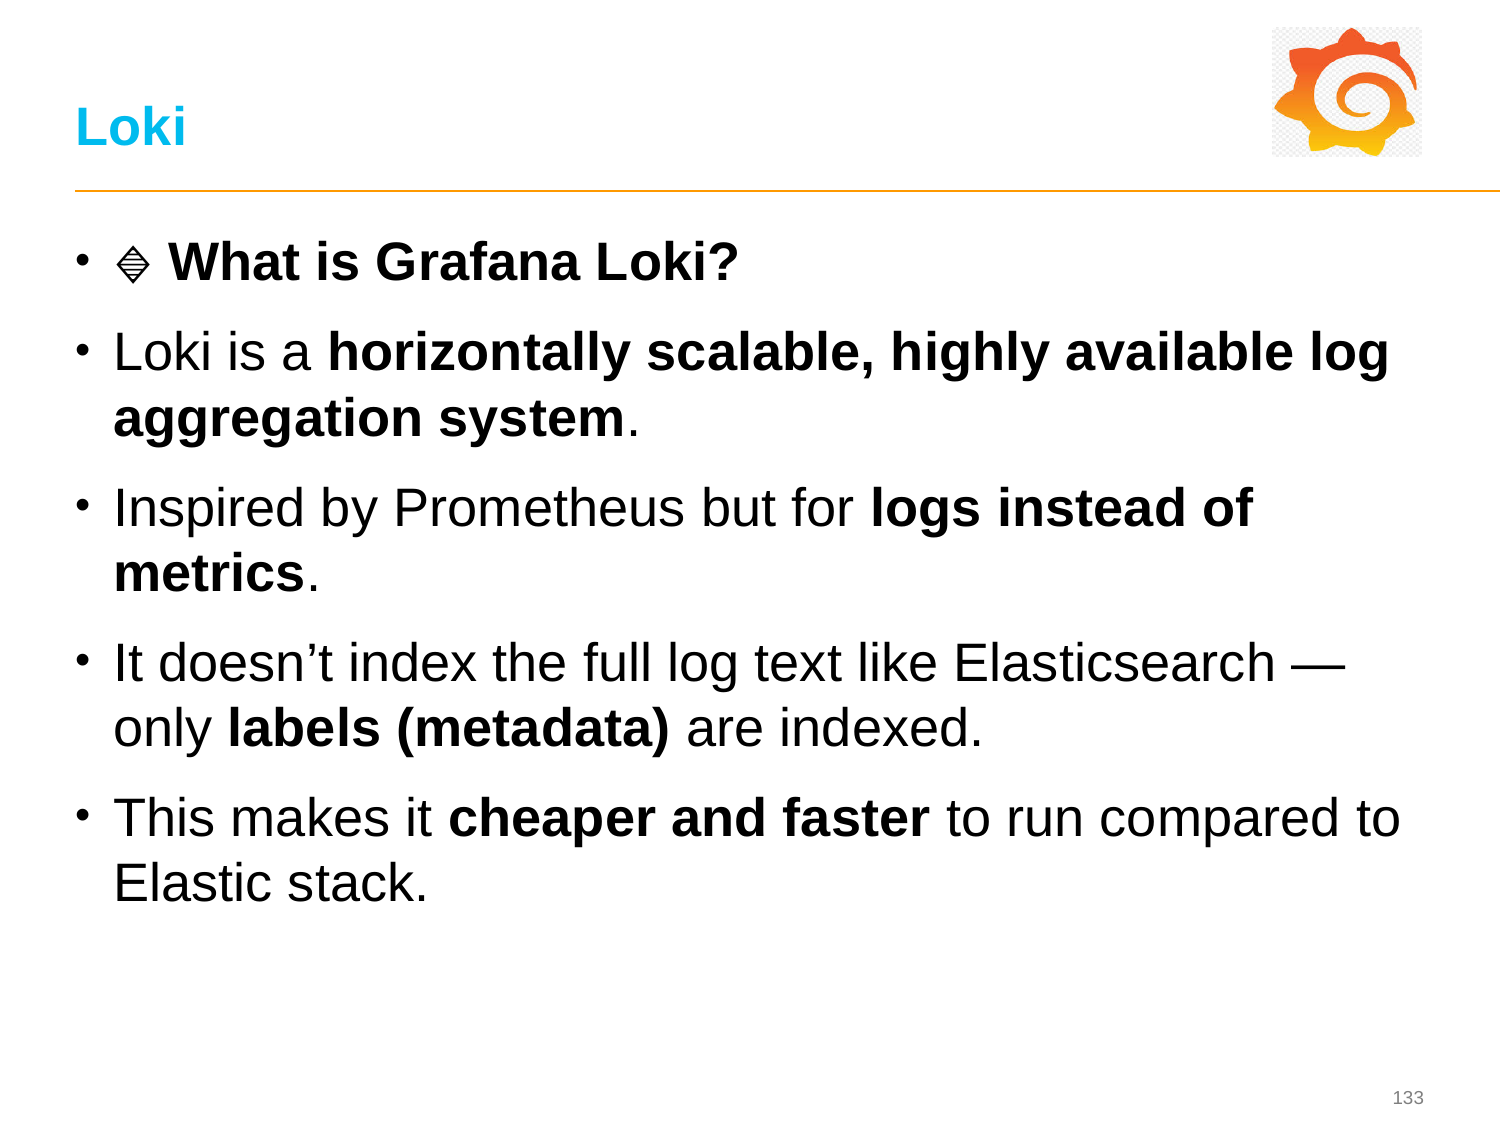

# Loki
🔹 What is Grafana Loki?
Loki is a horizontally scalable, highly available log aggregation system.
Inspired by Prometheus but for logs instead of metrics.
It doesn’t index the full log text like Elasticsearch — only labels (metadata) are indexed.
This makes it cheaper and faster to run compared to Elastic stack.